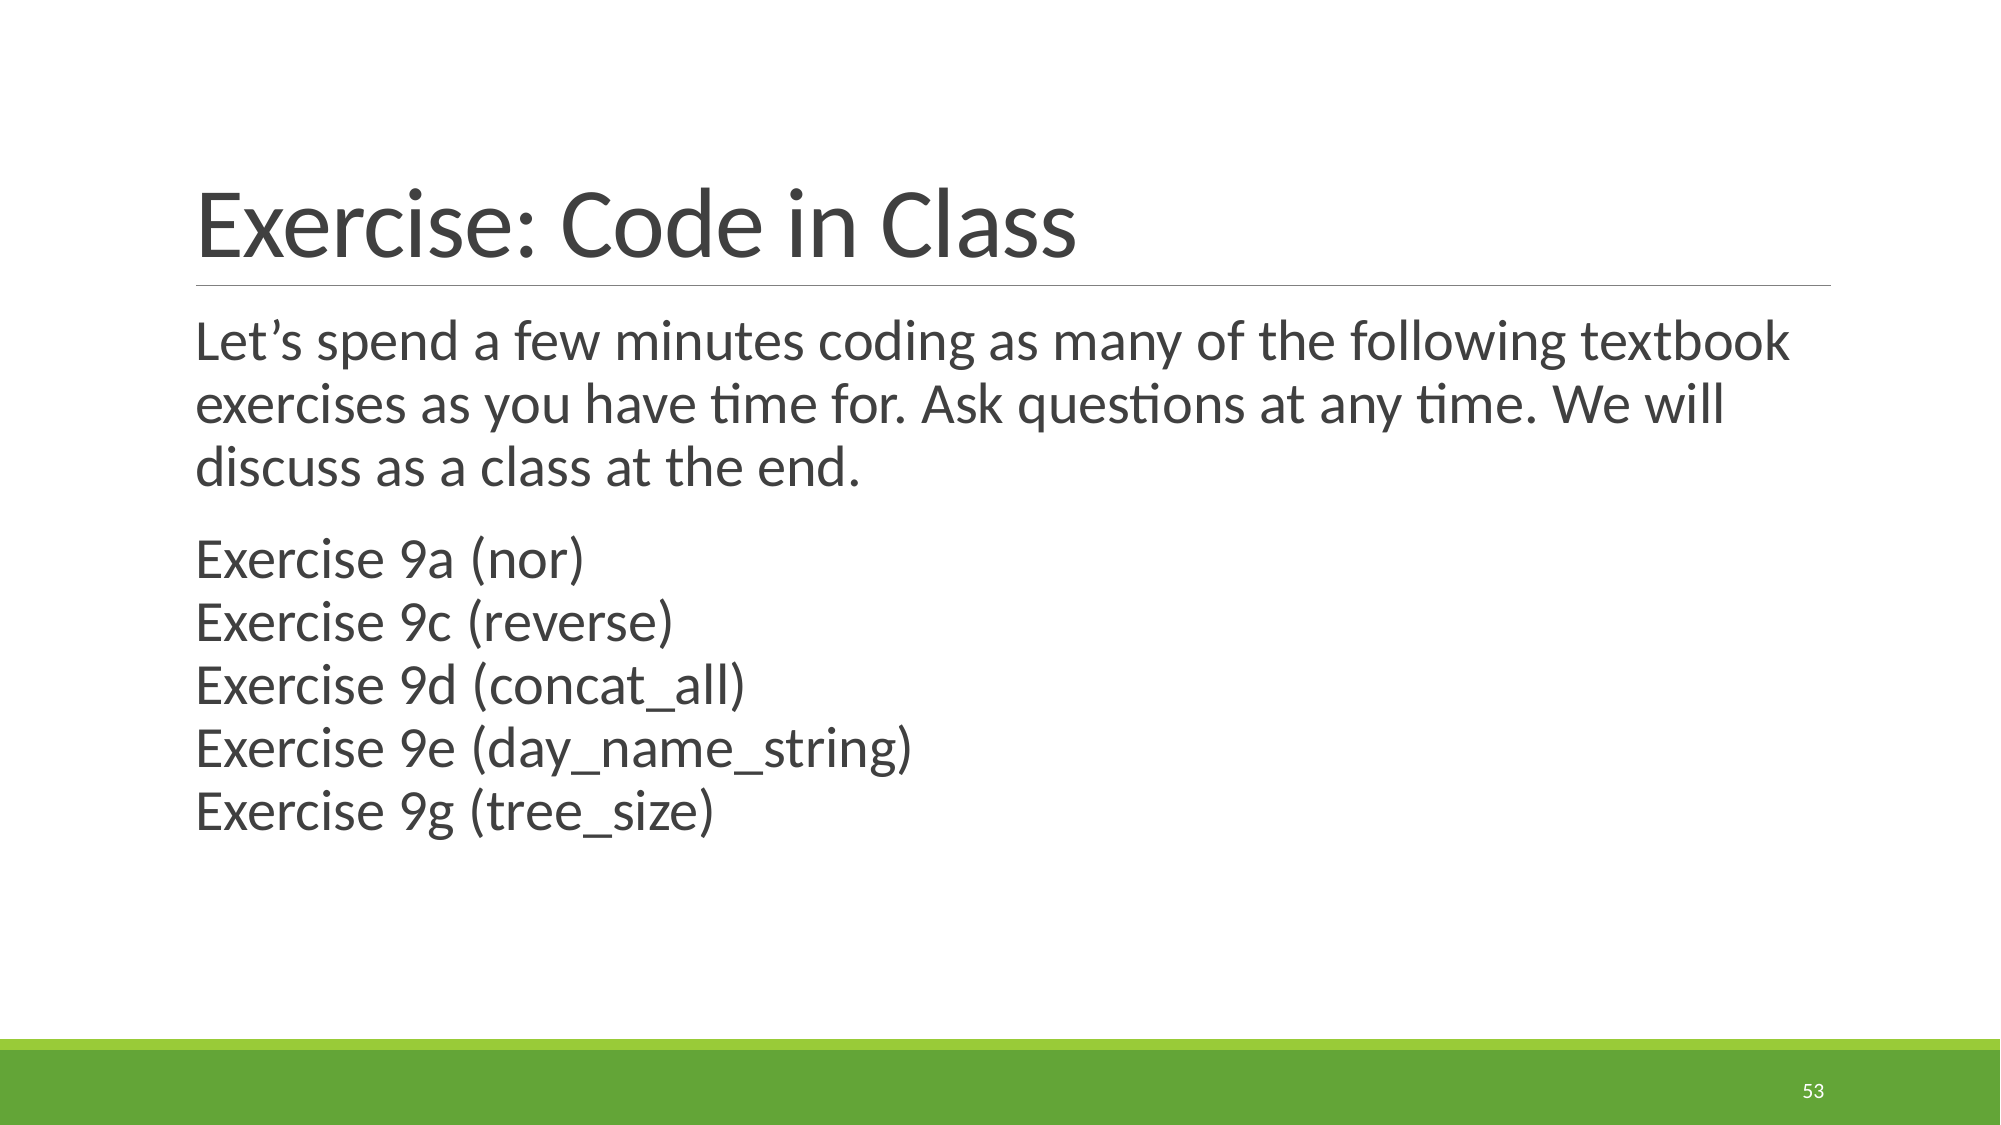

# Exercise: Code in Class
Let’s spend a few minutes coding as many of the following textbook exercises as you have time for. Ask questions at any time. We will discuss as a class at the end.
Exercise 9a (nor)
Exercise 9c (reverse)
Exercise 9d (concat_all)
Exercise 9e (day_name_string)
Exercise 9g (tree_size)
53